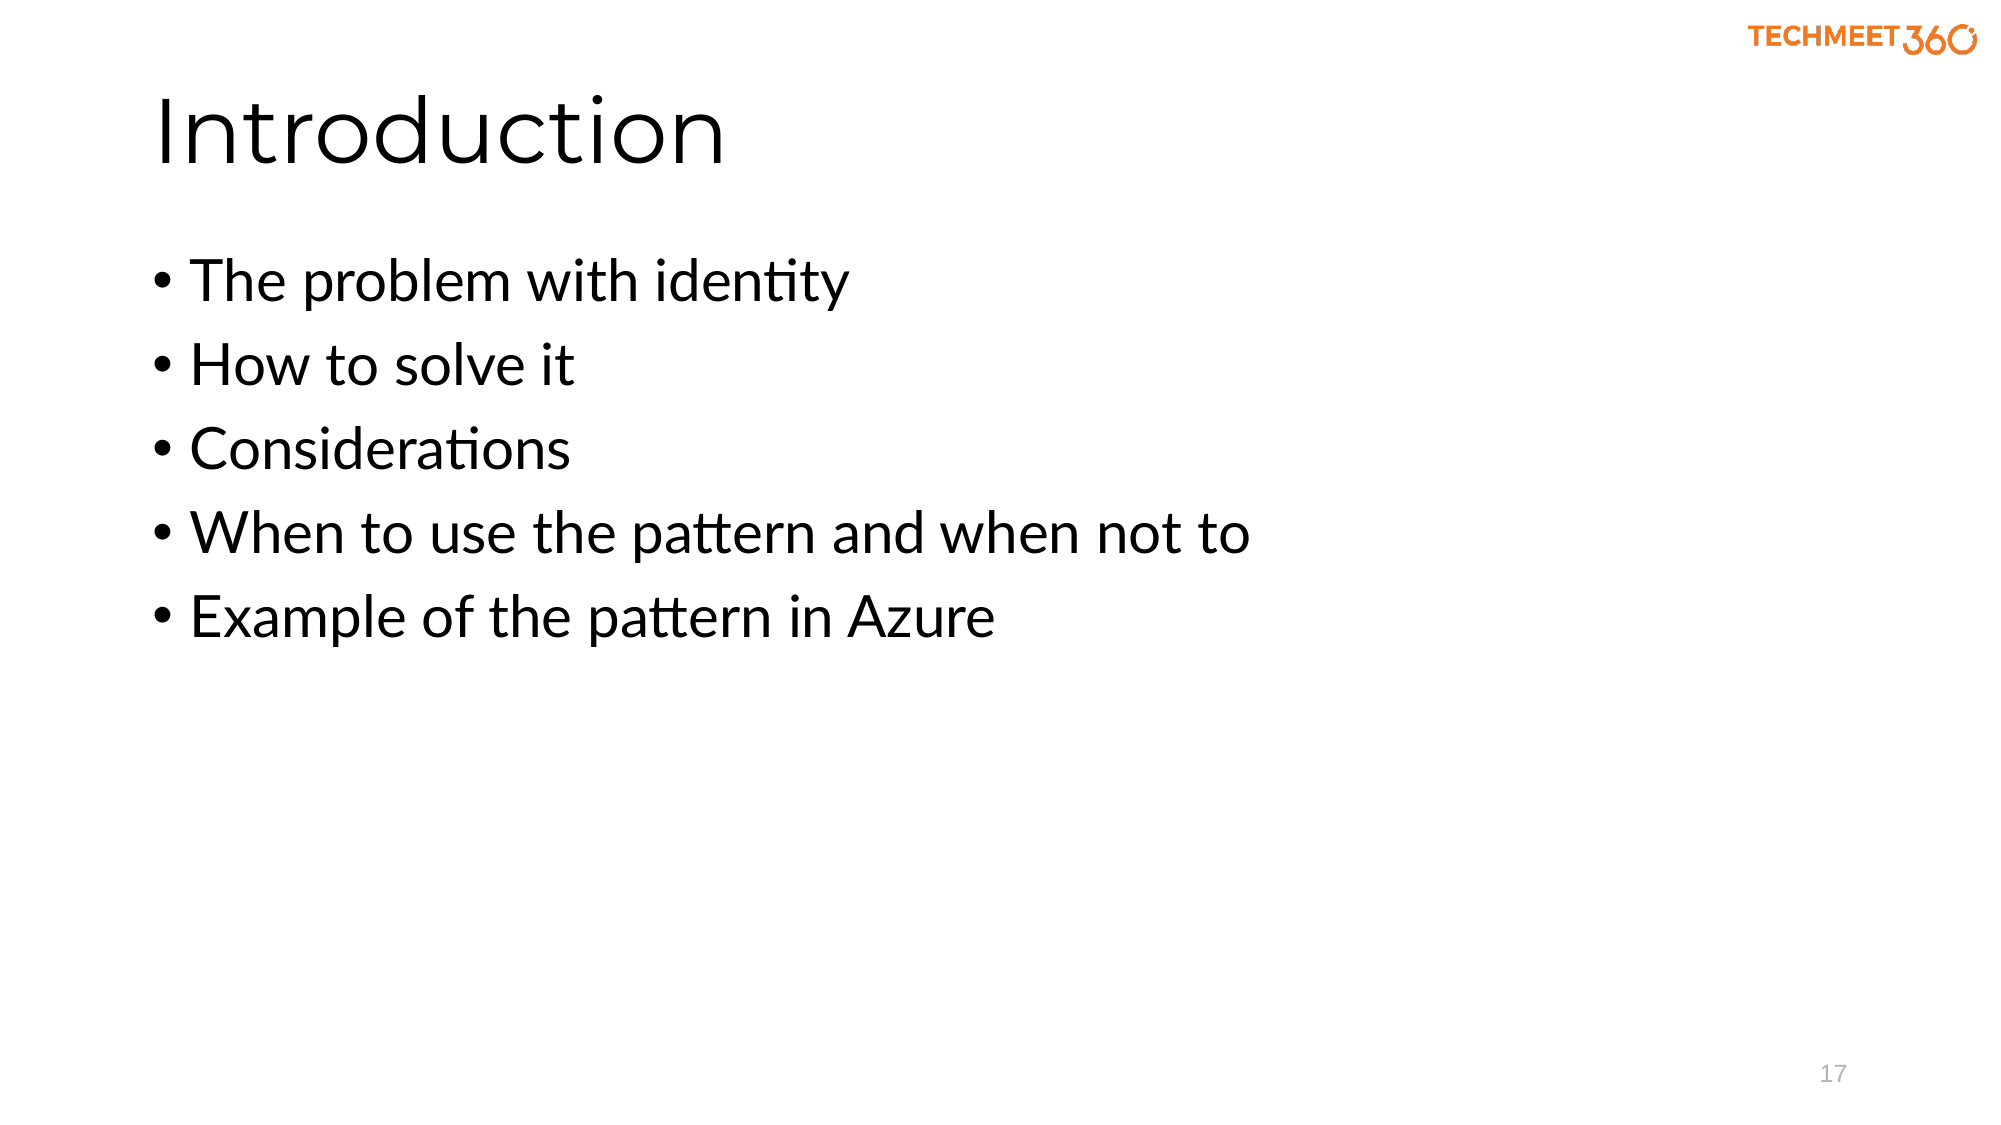

# Introduction
The problem with identity
How to solve it
Considerations
When to use the pattern and when not to
Example of the pattern in Azure
17